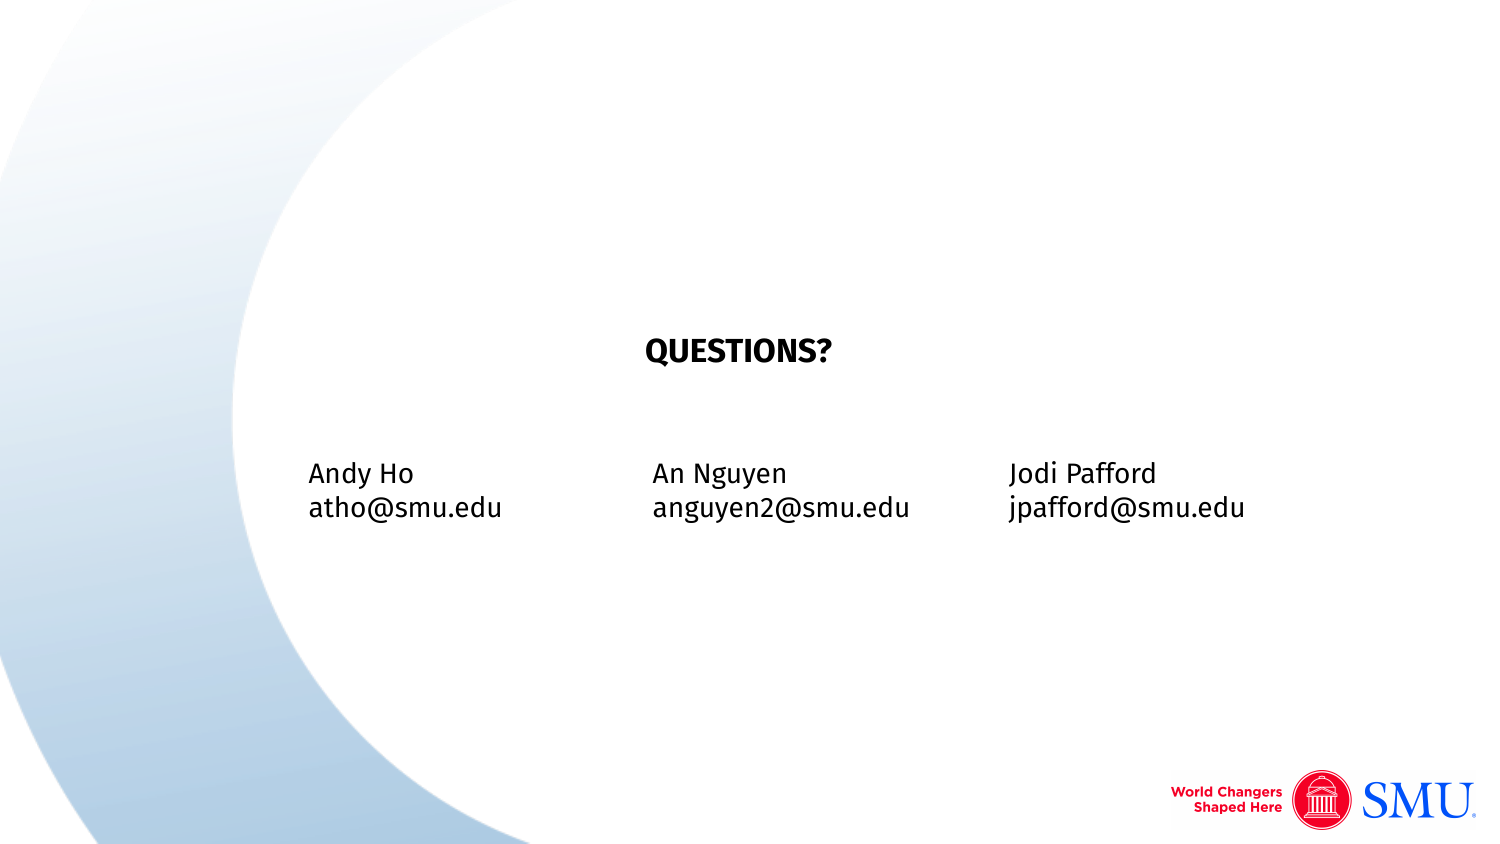

QUESTIONS?
An Nguyen
anguyen2@smu.edu
Jodi Pafford
jpafford@smu.edu
Andy Ho
atho@smu.edu